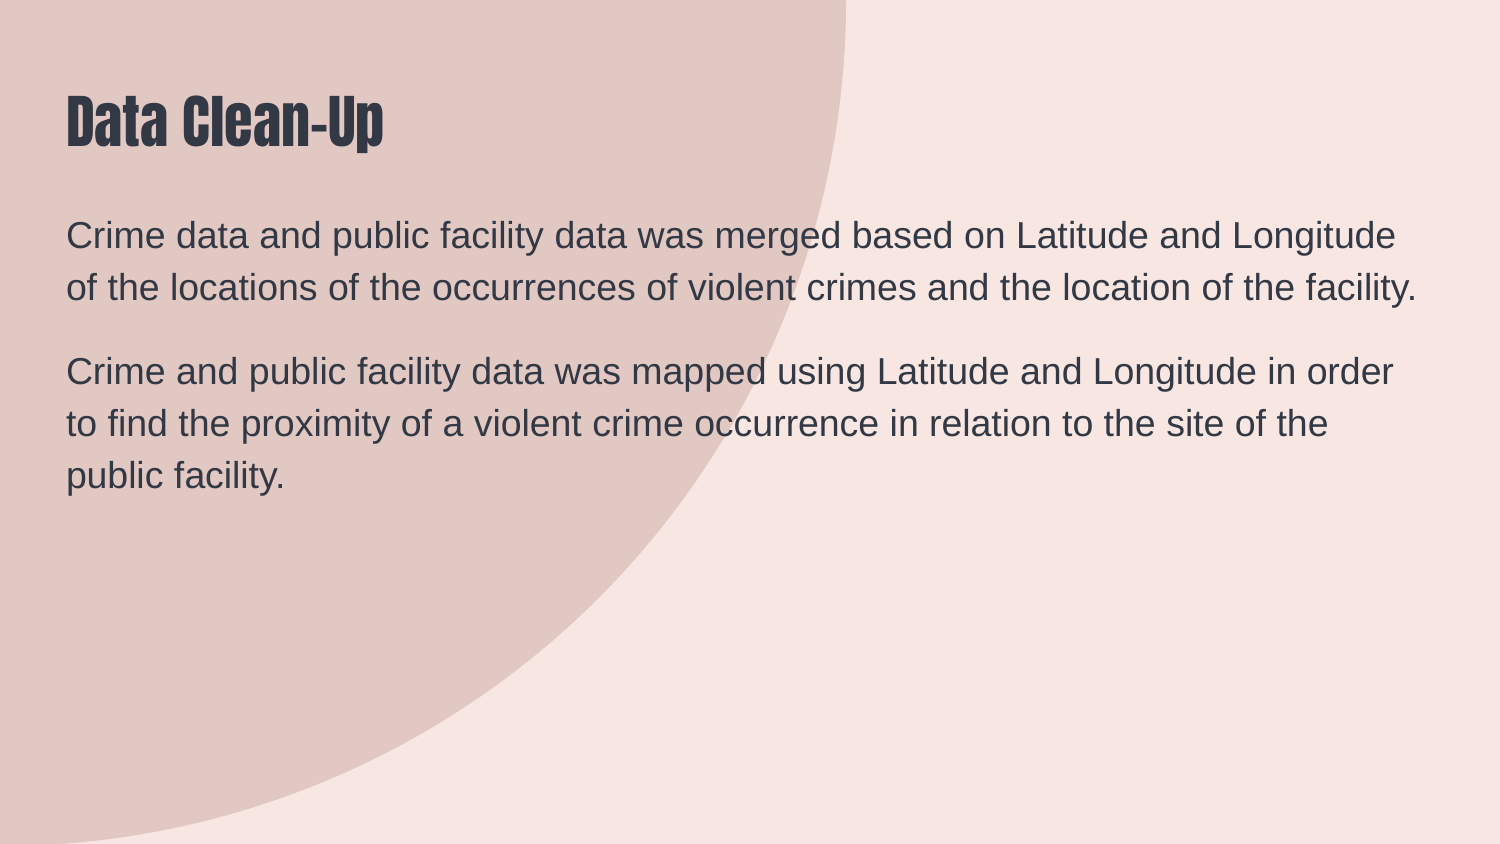

Data Clean-Up
Crime data and public facility data was merged based on Latitude and Longitude of the locations of the occurrences of violent crimes and the location of the facility.
Crime and public facility data was mapped using Latitude and Longitude in order to find the proximity of a violent crime occurrence in relation to the site of the public facility.